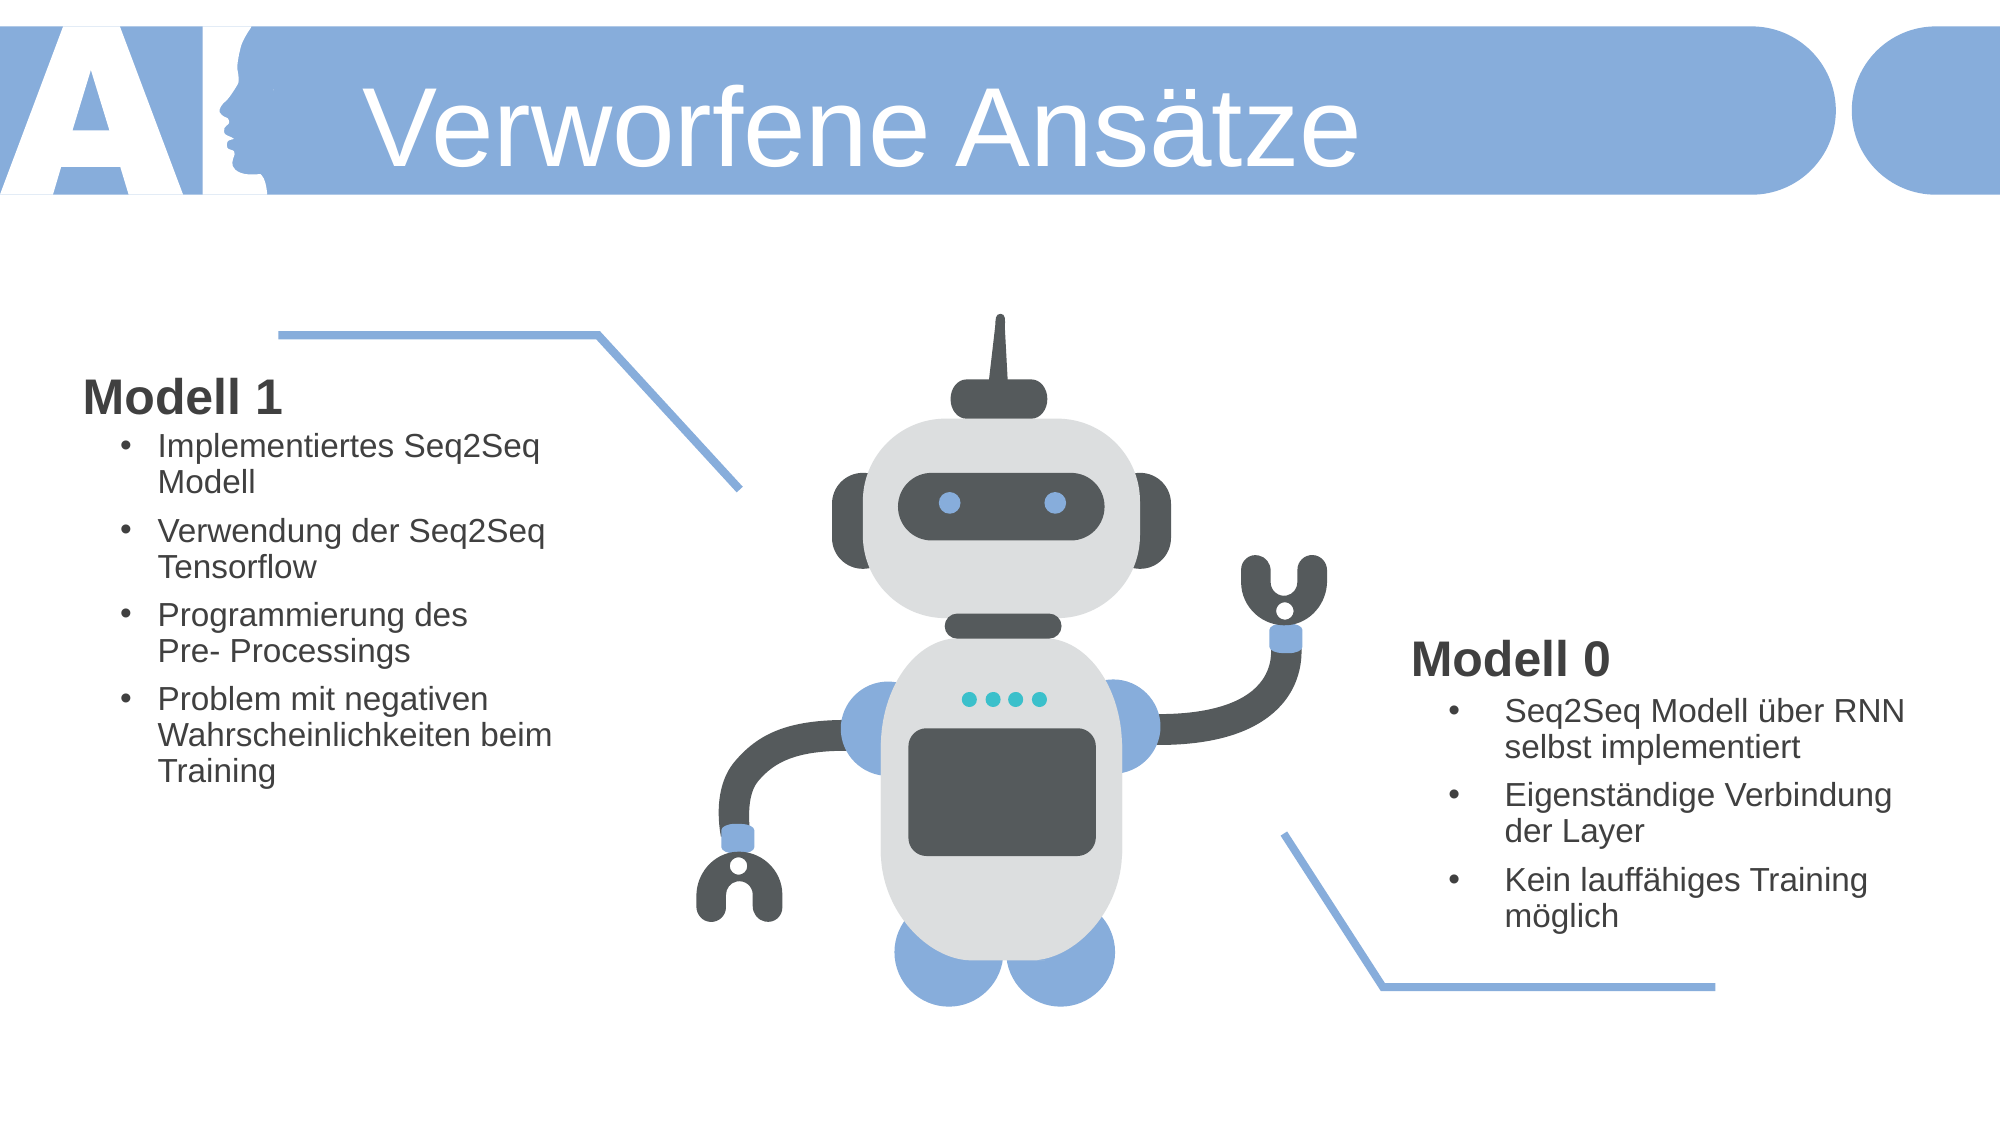

Verworfene Ansätze

Modell 1
Implementiertes Seq2Seq Modell
Verwendung der Seq2Seq Tensorflow
Programmierung des
Pre- Processings
Problem mit negativen Wahrscheinlichkeiten beim Training
Modell 0
Seq2Seq Modell über RNN selbst implementiert
Eigenständige Verbindung der Layer
Kein lauffähiges Training möglich